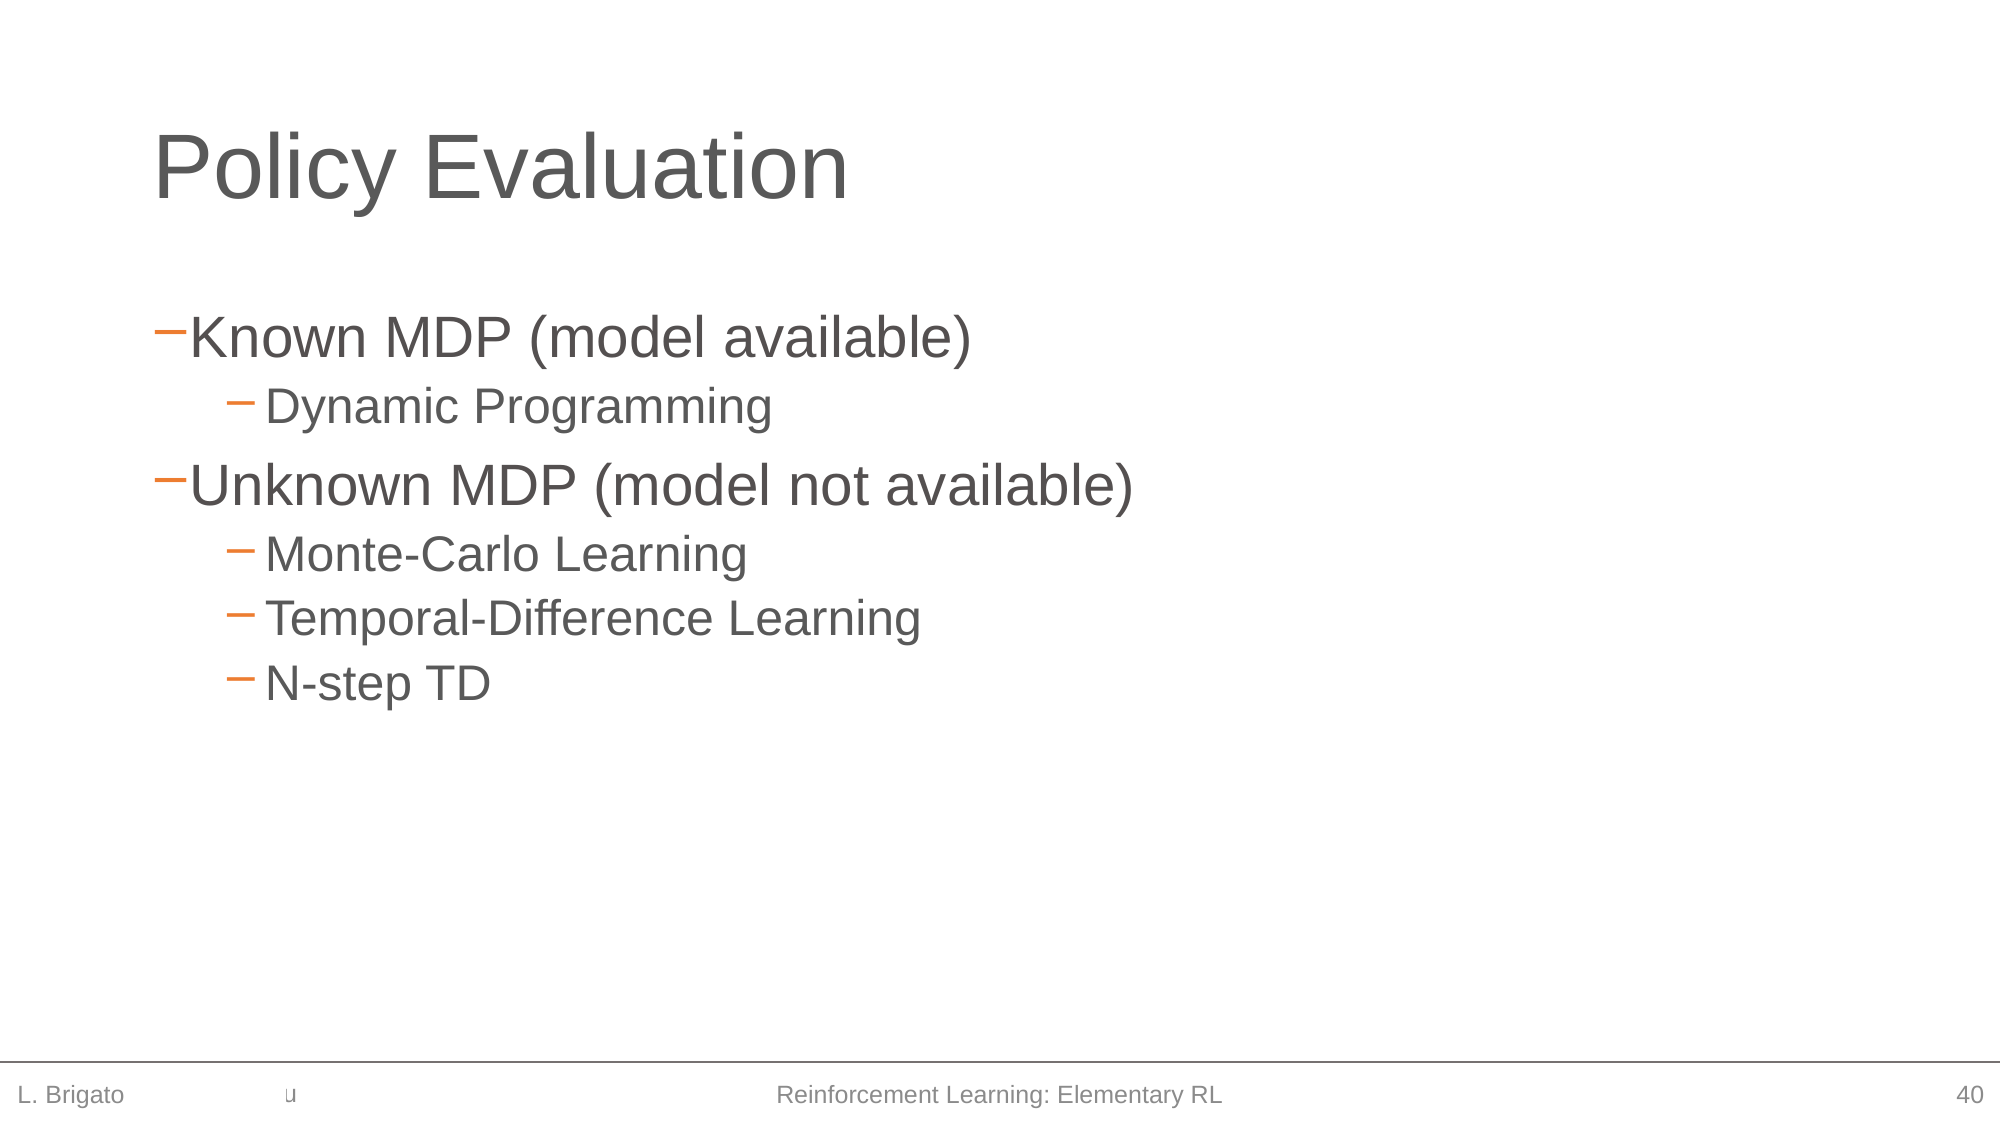

# Policy Evaluation
Known MDP (model available)
Dynamic Programming
Unknown MDP (model not available)
Monte-Carlo Learning
Temporal-Difference Learning
N-step TD
L. Brigato
Reinforcement Learning: Elementary RL
40